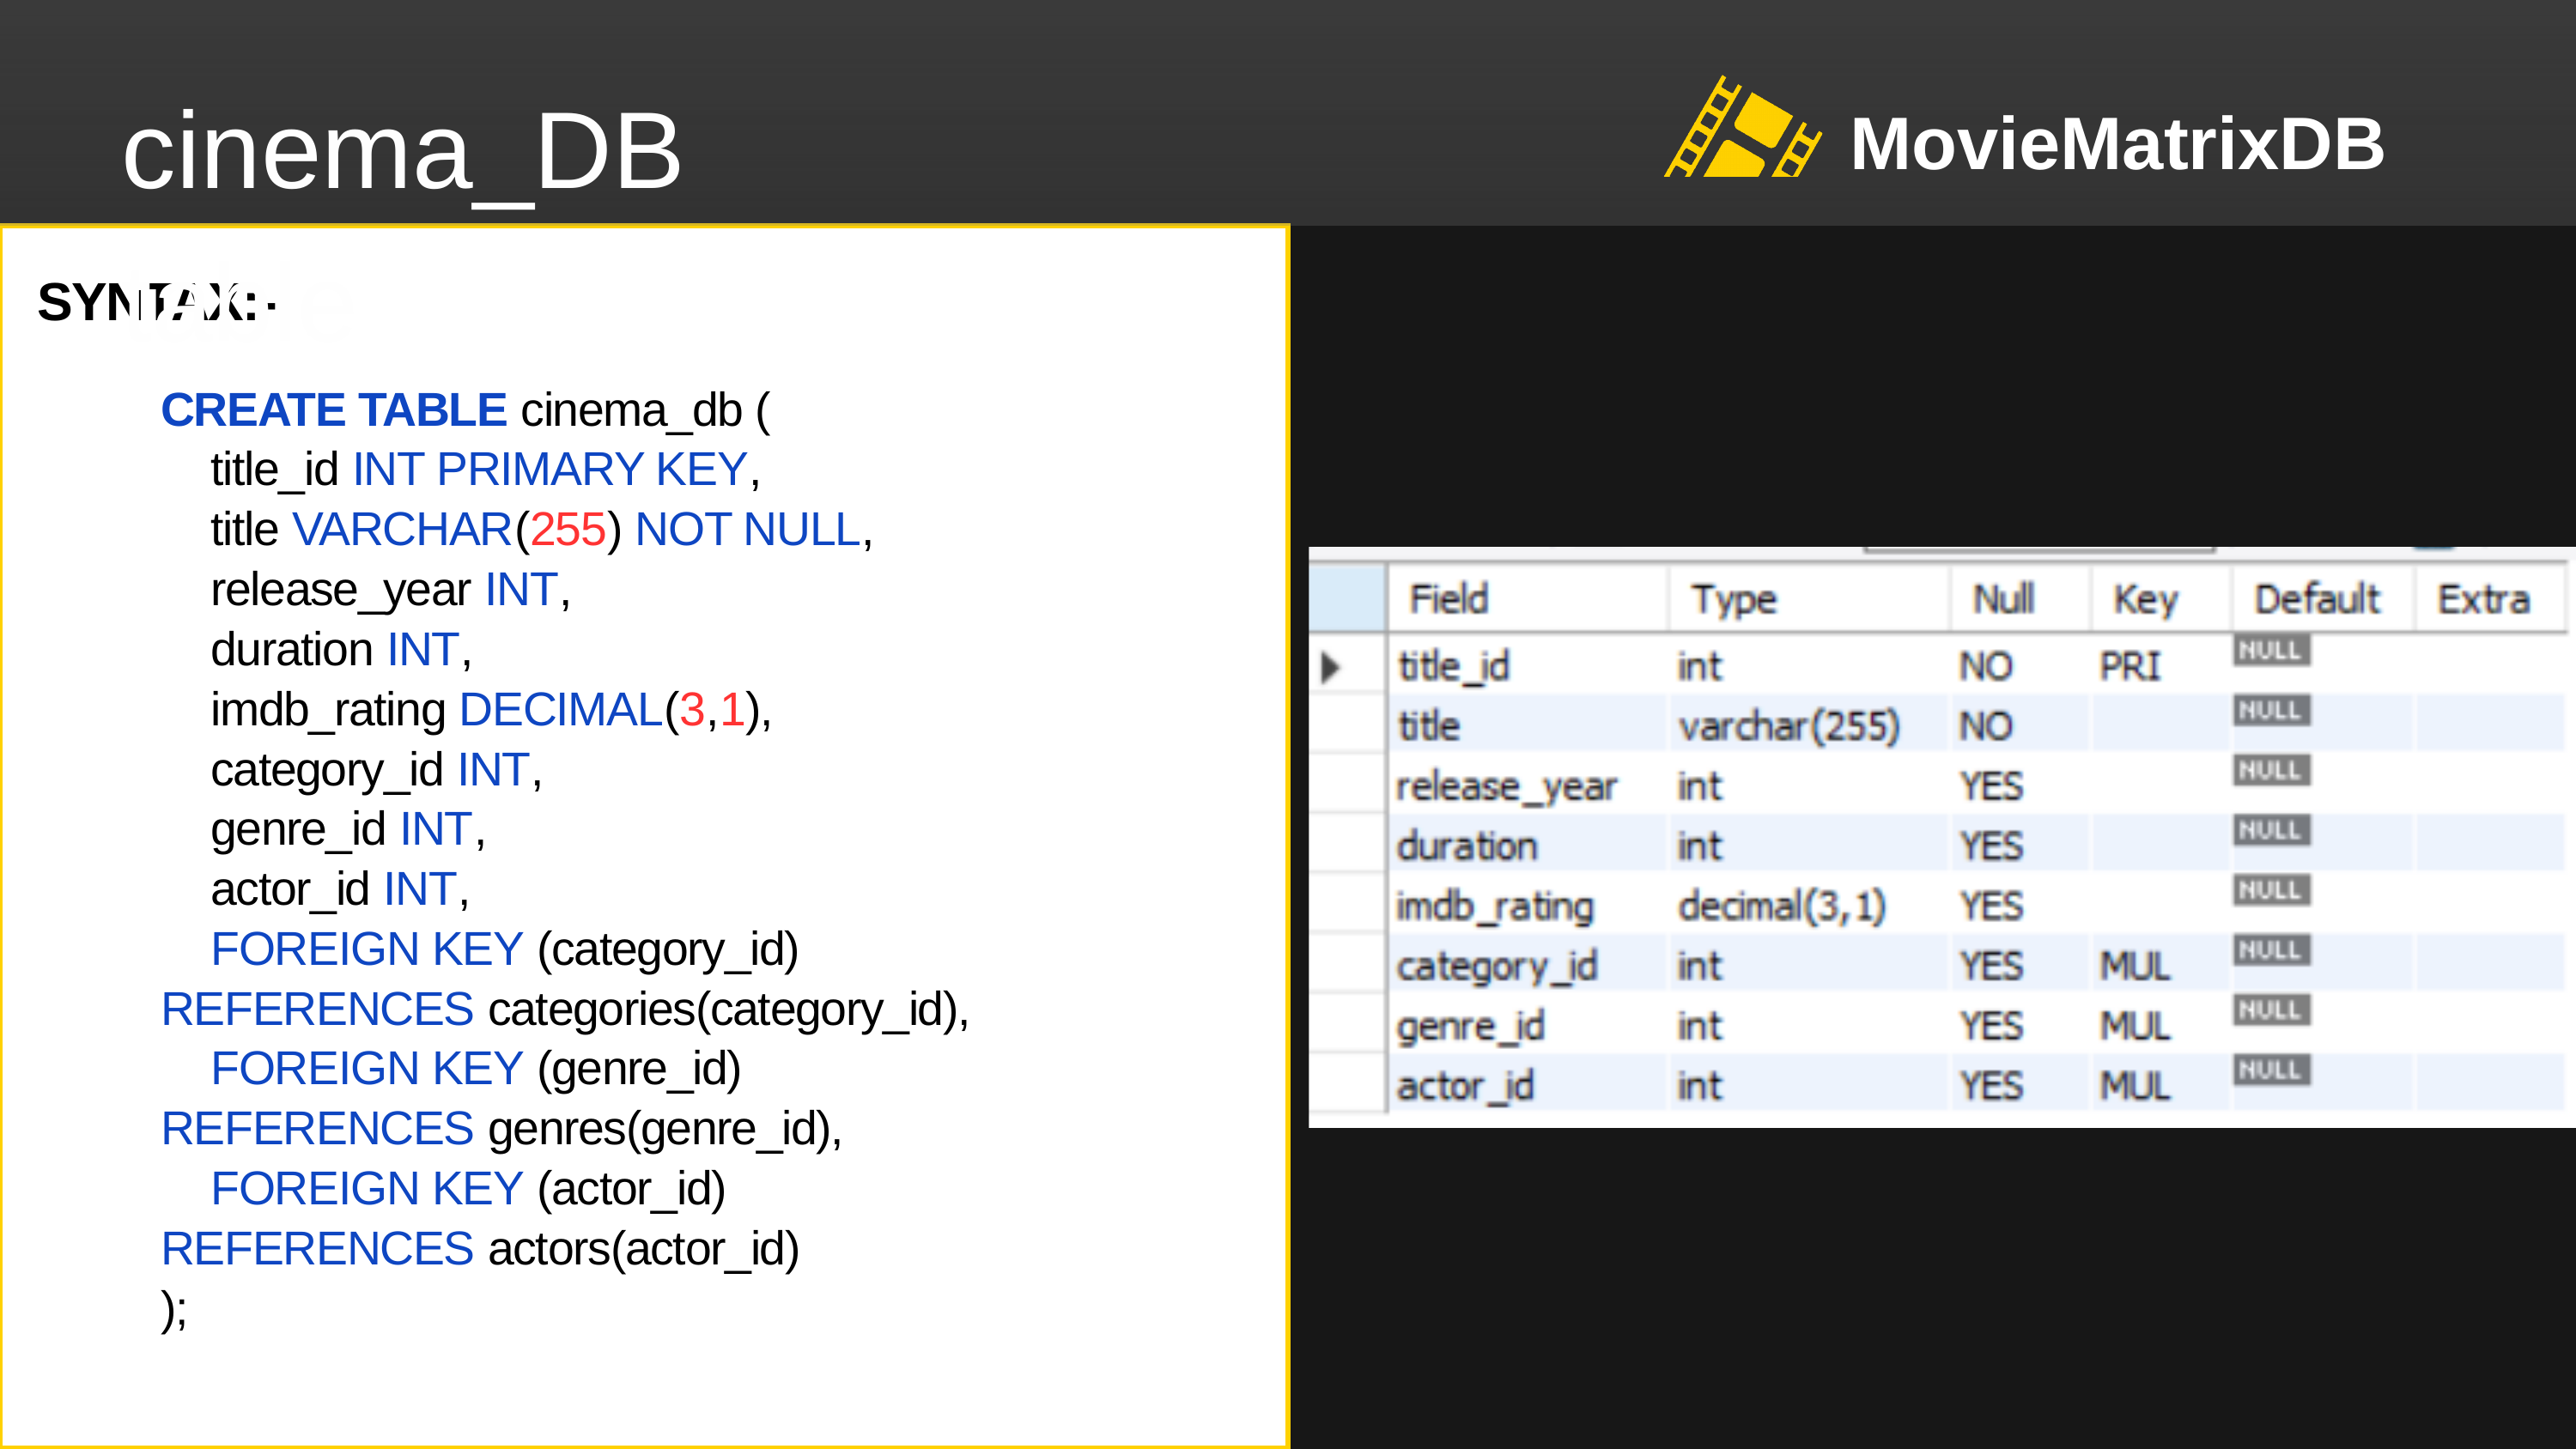

cinema_DB  table

MovieMatrixDB

SYNTAX:-
CREATE TABLE cinema_db (
    title_id INT PRIMARY KEY,
    title VARCHAR(255) NOT NULL,
    release_year INT,
    duration INT,
    imdb_rating DECIMAL(3,1),
    category_id INT,
    genre_id INT,
    actor_id INT,
    FOREIGN KEY (category_id)
REFERENCES categories(category_id),
    FOREIGN KEY (genre_id)
REFERENCES genres(genre_id),
    FOREIGN KEY (actor_id)
REFERENCES actors(actor_id)
);